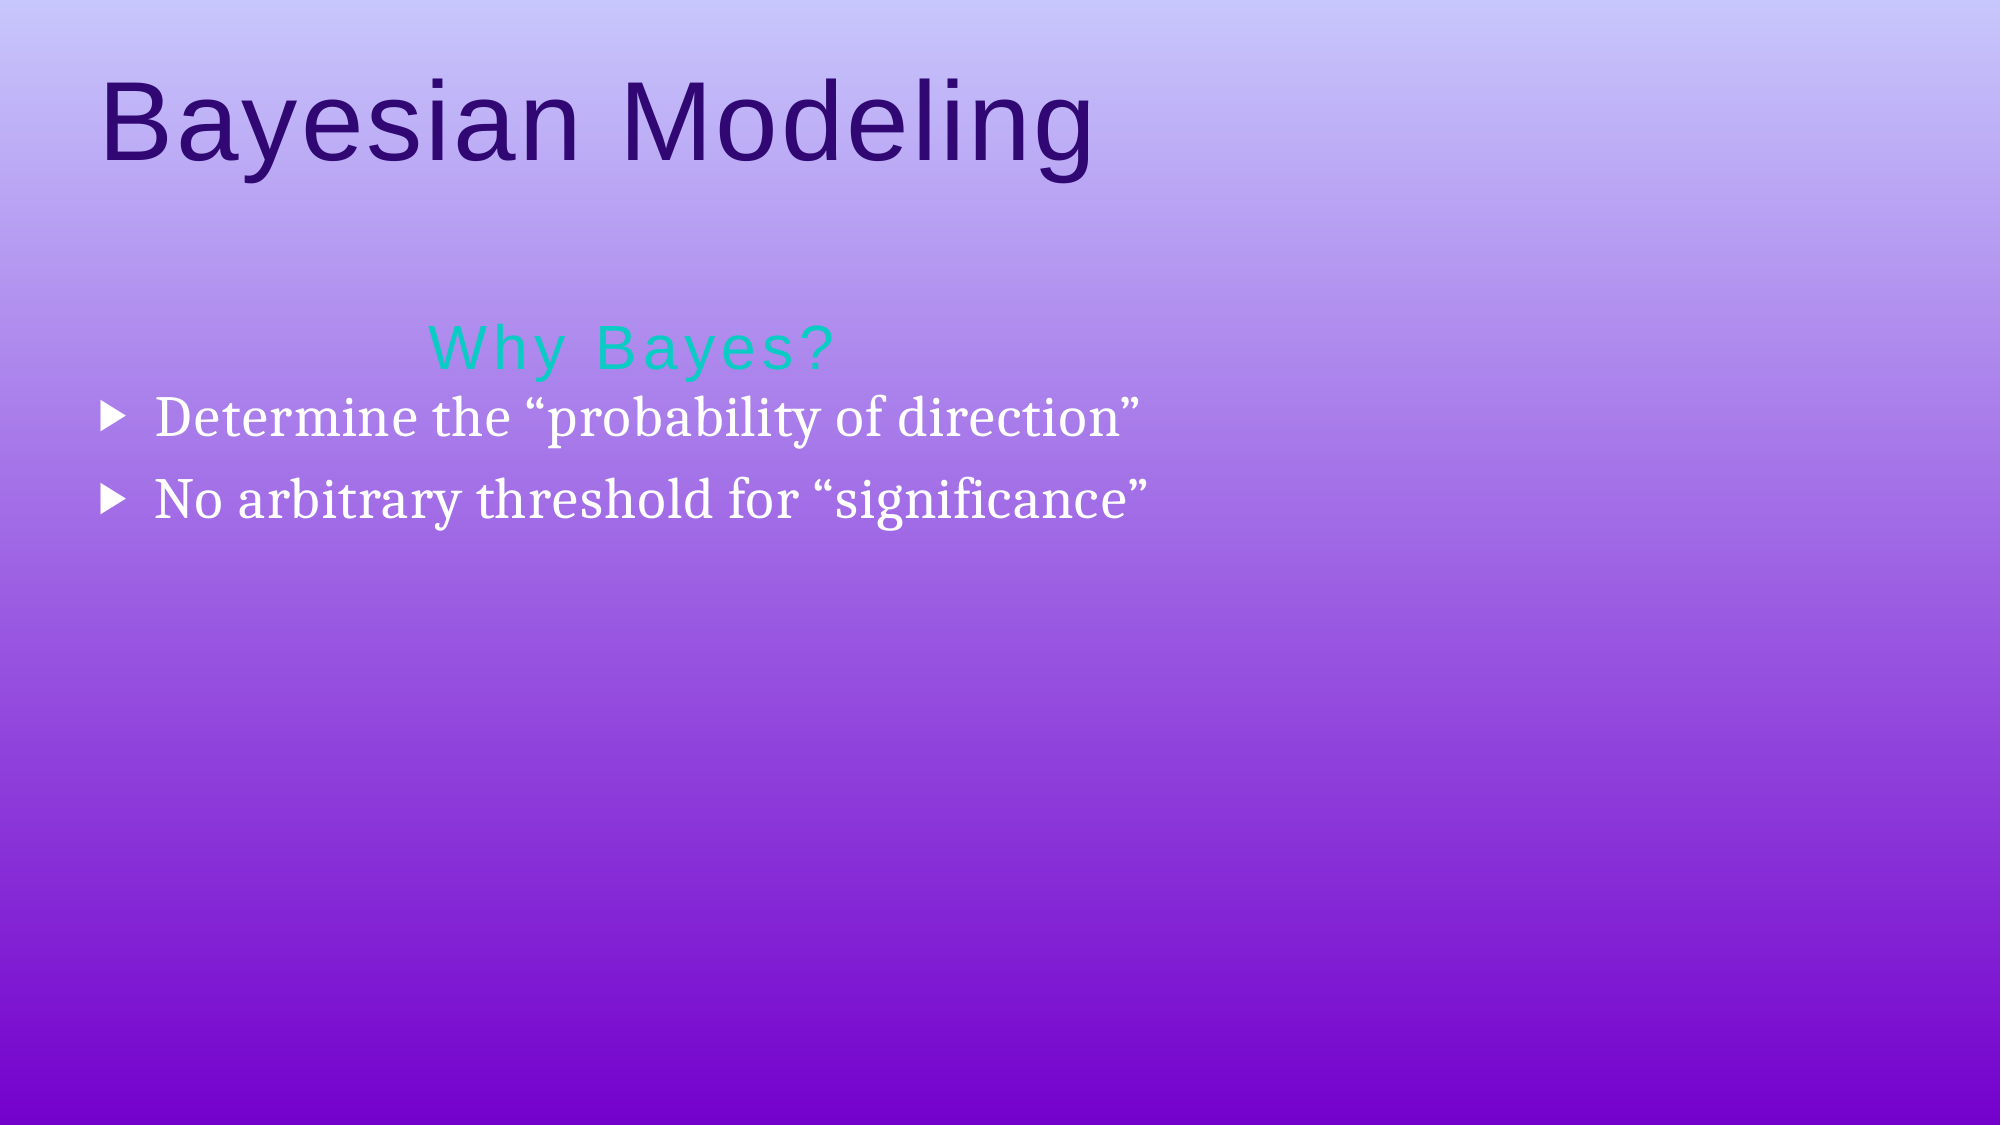

# Bayesian Modeling
Why Bayes?

Determine the “probability of direction”
No arbitrary threshold for “significance”